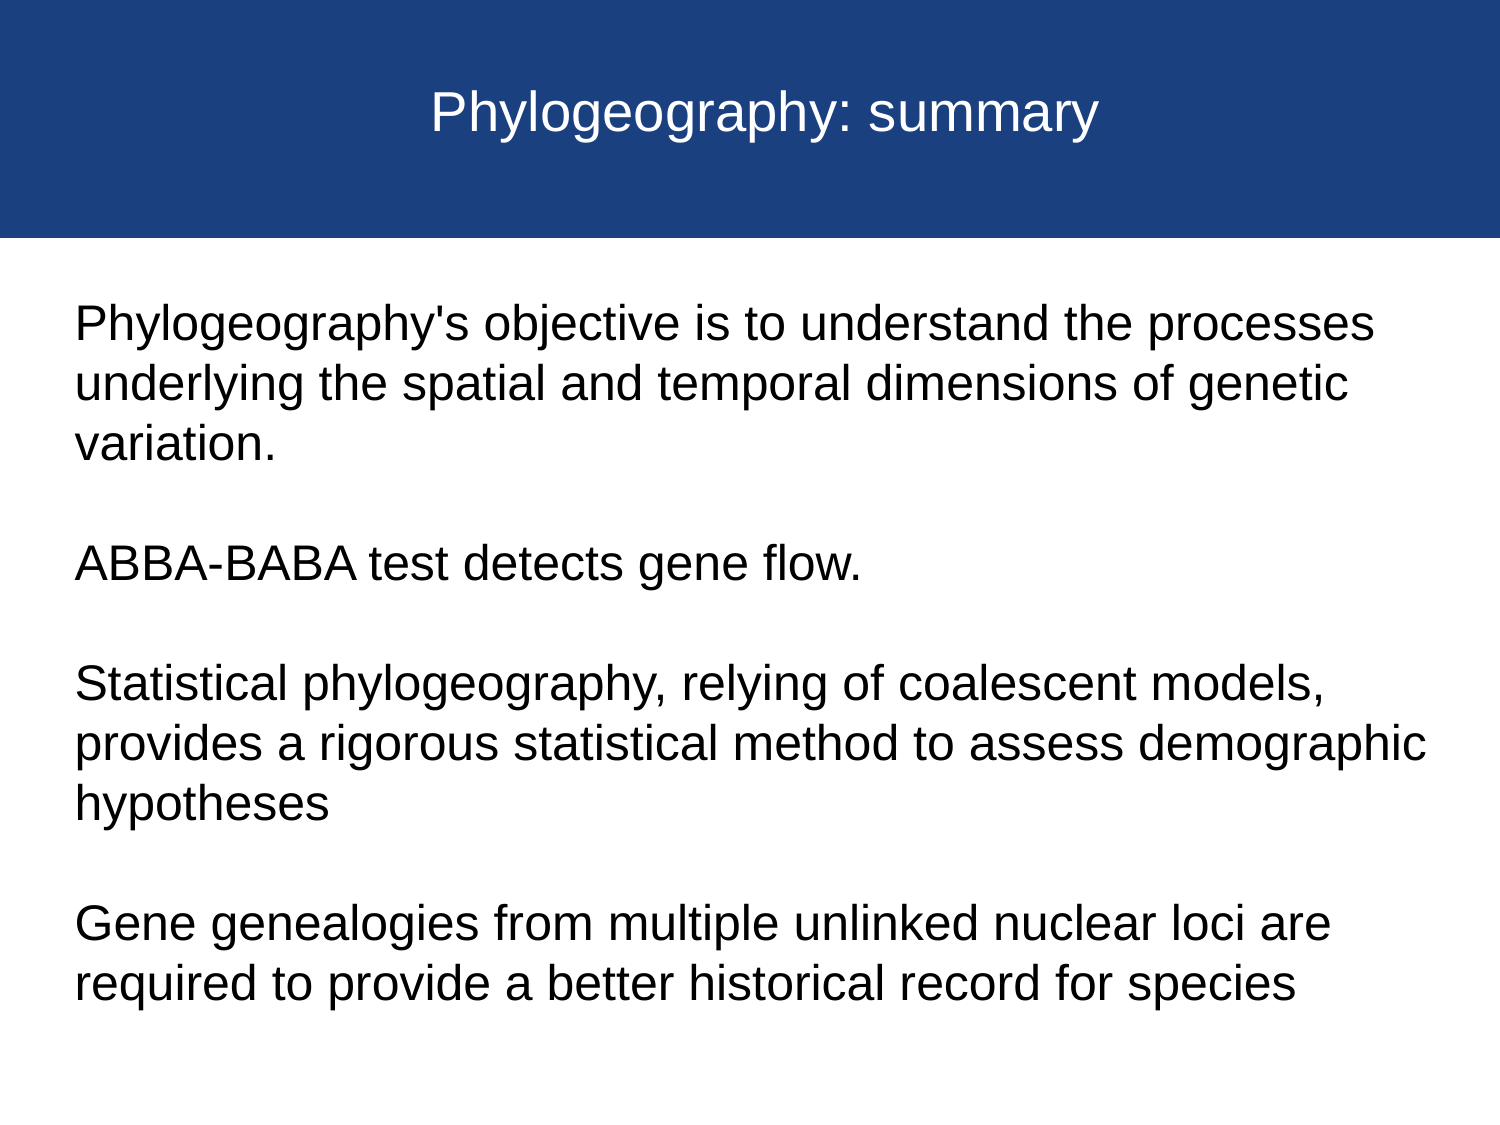

Phylogeography: summary

Phylogeography's objective is to understand the processes underlying the spatial and temporal dimensions of genetic variation.

ABBA-BABA test detects gene flow.

Statistical phylogeography, relying of coalescent models, provides a rigorous statistical method to assess demographic hypotheses

Gene genealogies from multiple unlinked nuclear loci are required to provide a better historical record for species